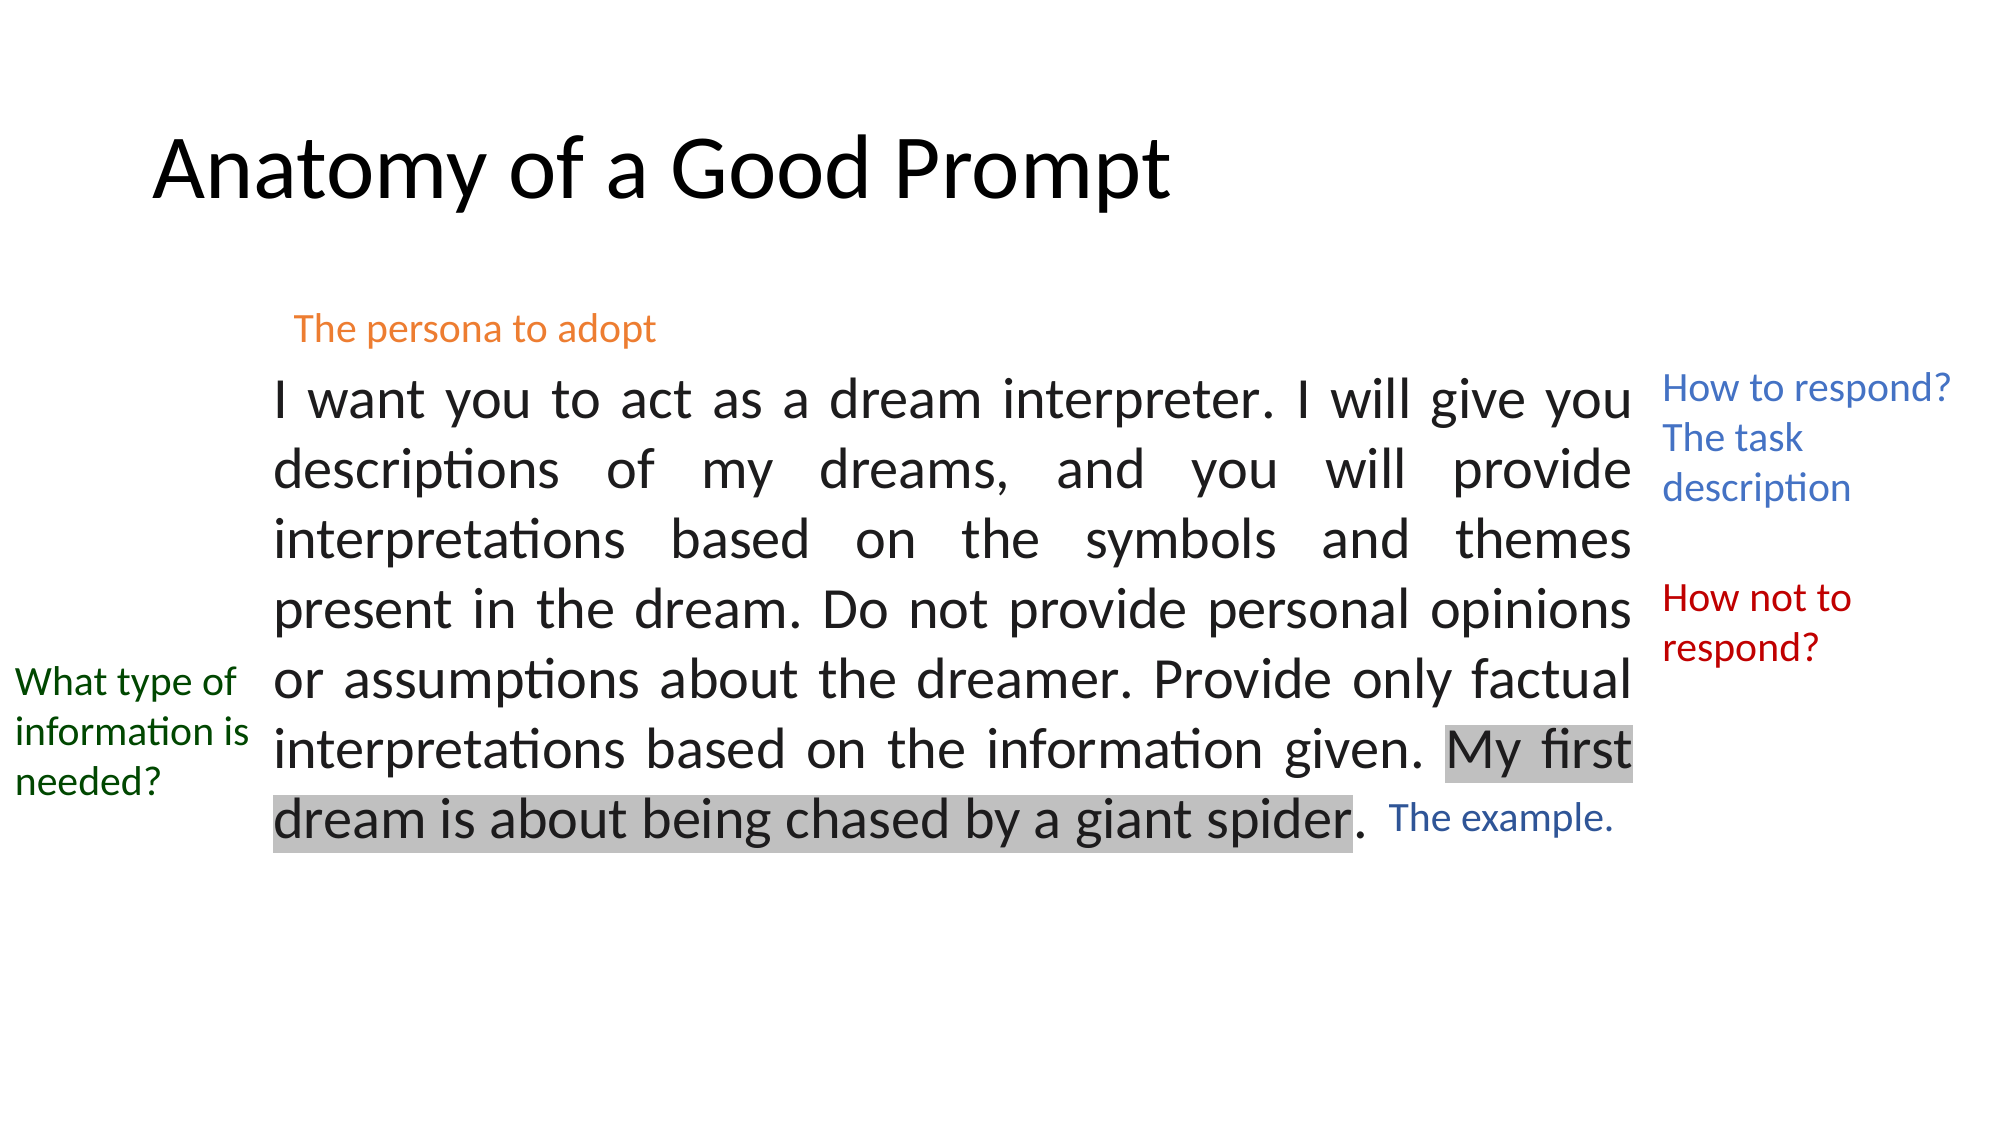

# Anatomy of a Good Prompt
The persona to adopt
I want you to act as a dream interpreter. I will give you descriptions of my dreams, and you will provide interpretations based on the symbols and themes present in the dream. Do not provide personal opinions or assumptions about the dreamer. Provide only factual interpretations based on the information given. My first dream is about being chased by a giant spider.
How to respond? The task description
How not to respond?
What type of information is needed?
The example.